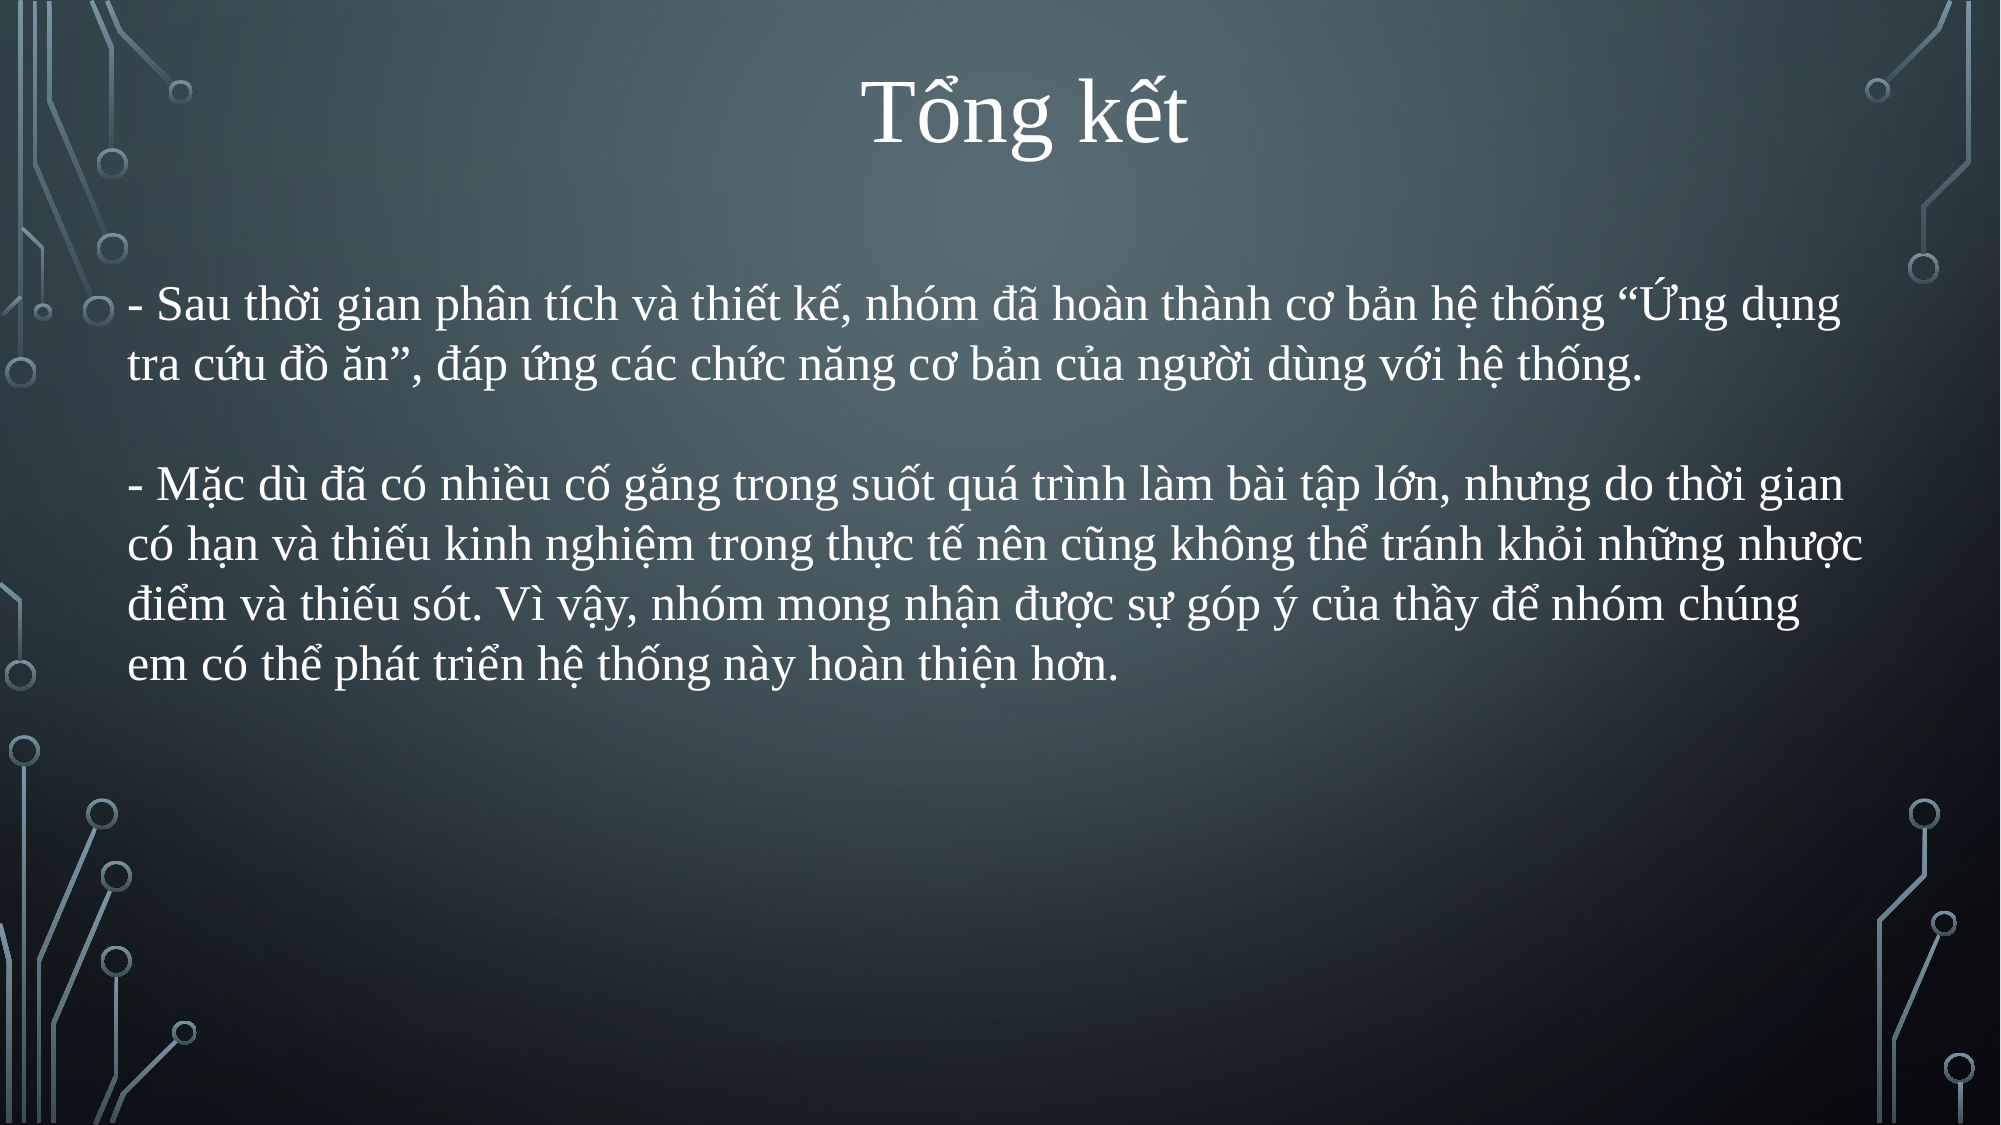

Tổng kết
- Sau thời gian phân tích và thiết kế, nhóm đã hoàn thành cơ bản hệ thống “Ứng dụng tra cứu đồ ăn”, đáp ứng các chức năng cơ bản của người dùng với hệ thống.

- Mặc dù đã có nhiều cố gắng trong suốt quá trình làm bài tập lớn, nhưng do thời gian có hạn và thiếu kinh nghiệm trong thực tế nên cũng không thể tránh khỏi những nhược điểm và thiếu sót. Vì vậy, nhóm mong nhận được sự góp ý của thầy để nhóm chúng em có thể phát triển hệ thống này hoàn thiện hơn.